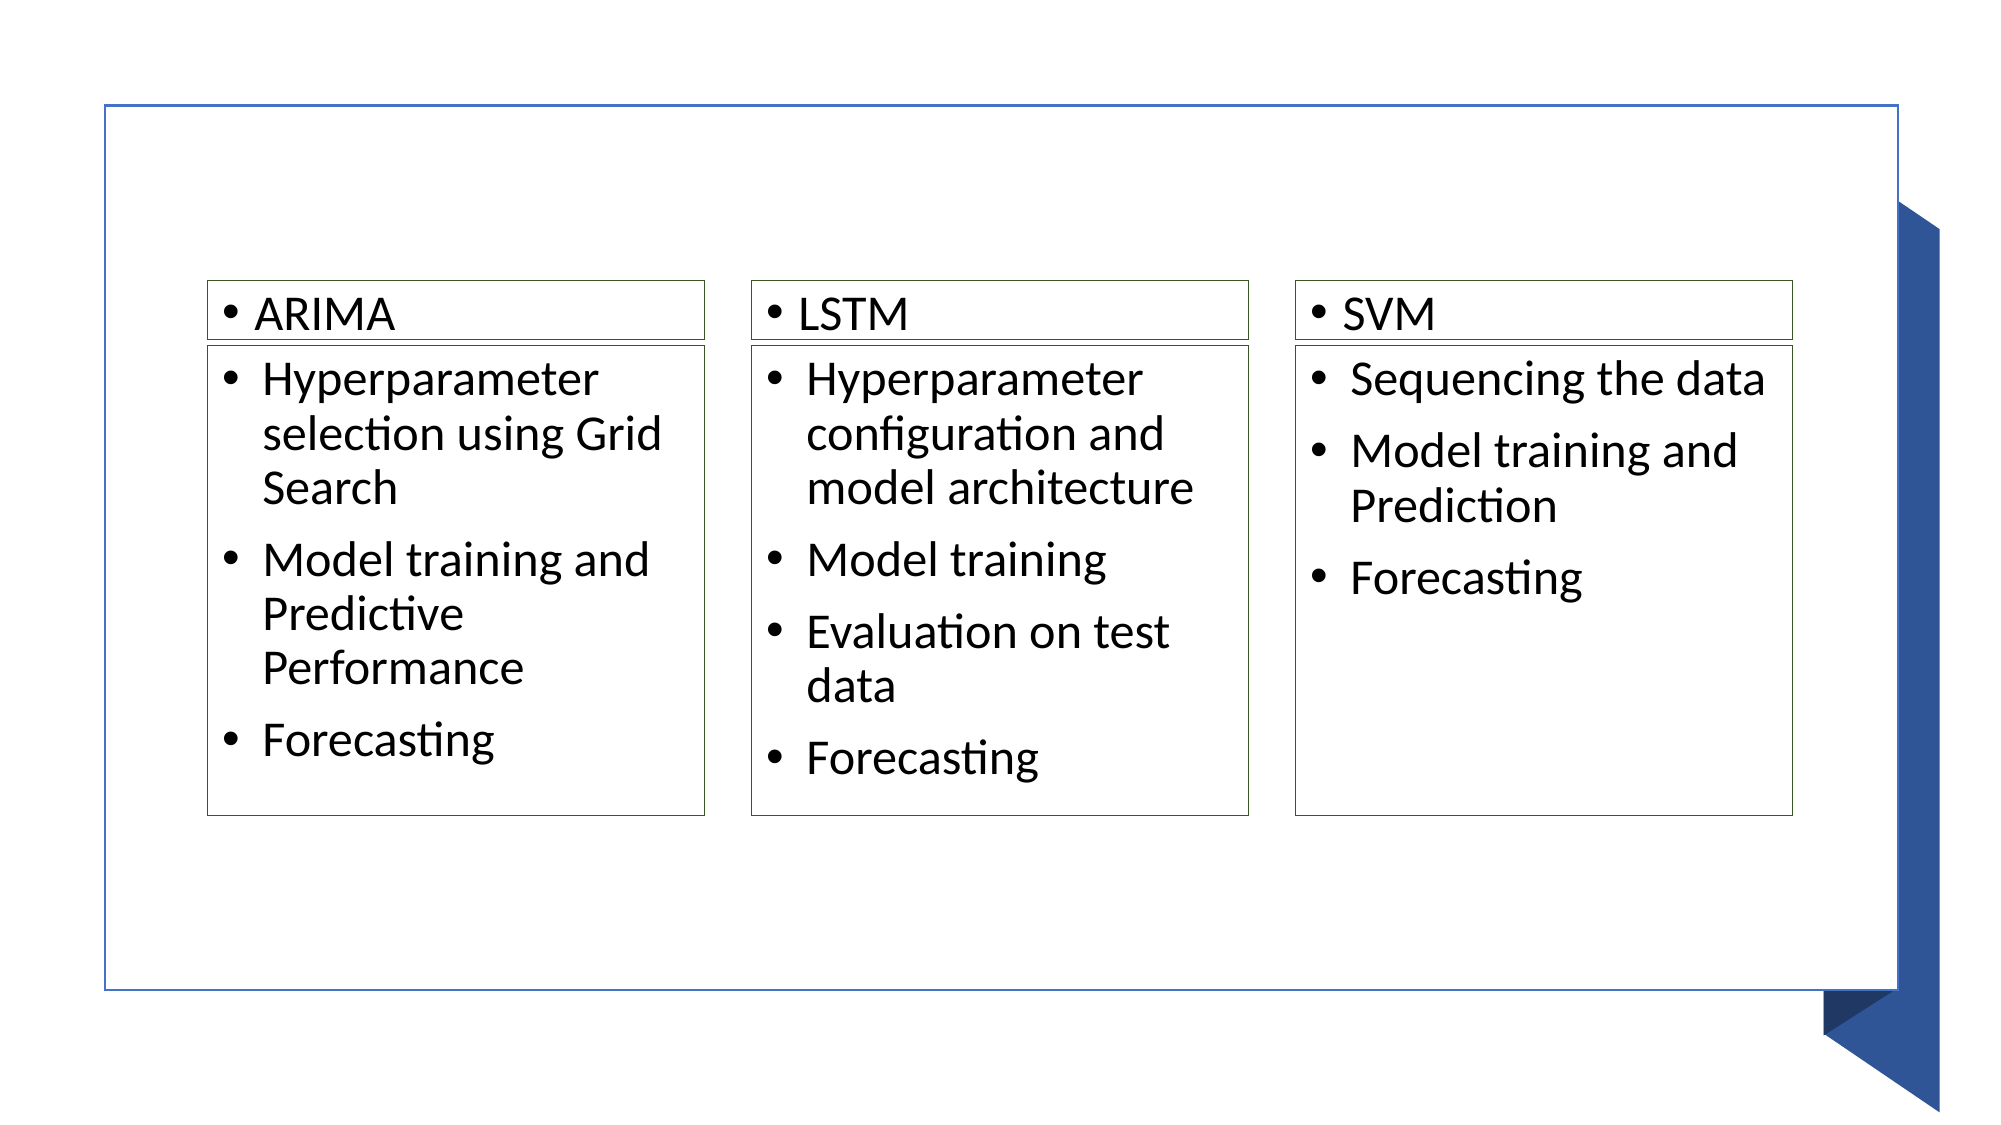

ARIMA
LSTM
SVM
Hyperparameter selection using Grid Search
Model training and Predictive Performance
Forecasting

Hyperparameter configuration and model architecture
Model training
Evaluation on test data
Forecasting
Sequencing the data
Model training and Prediction
Forecasting